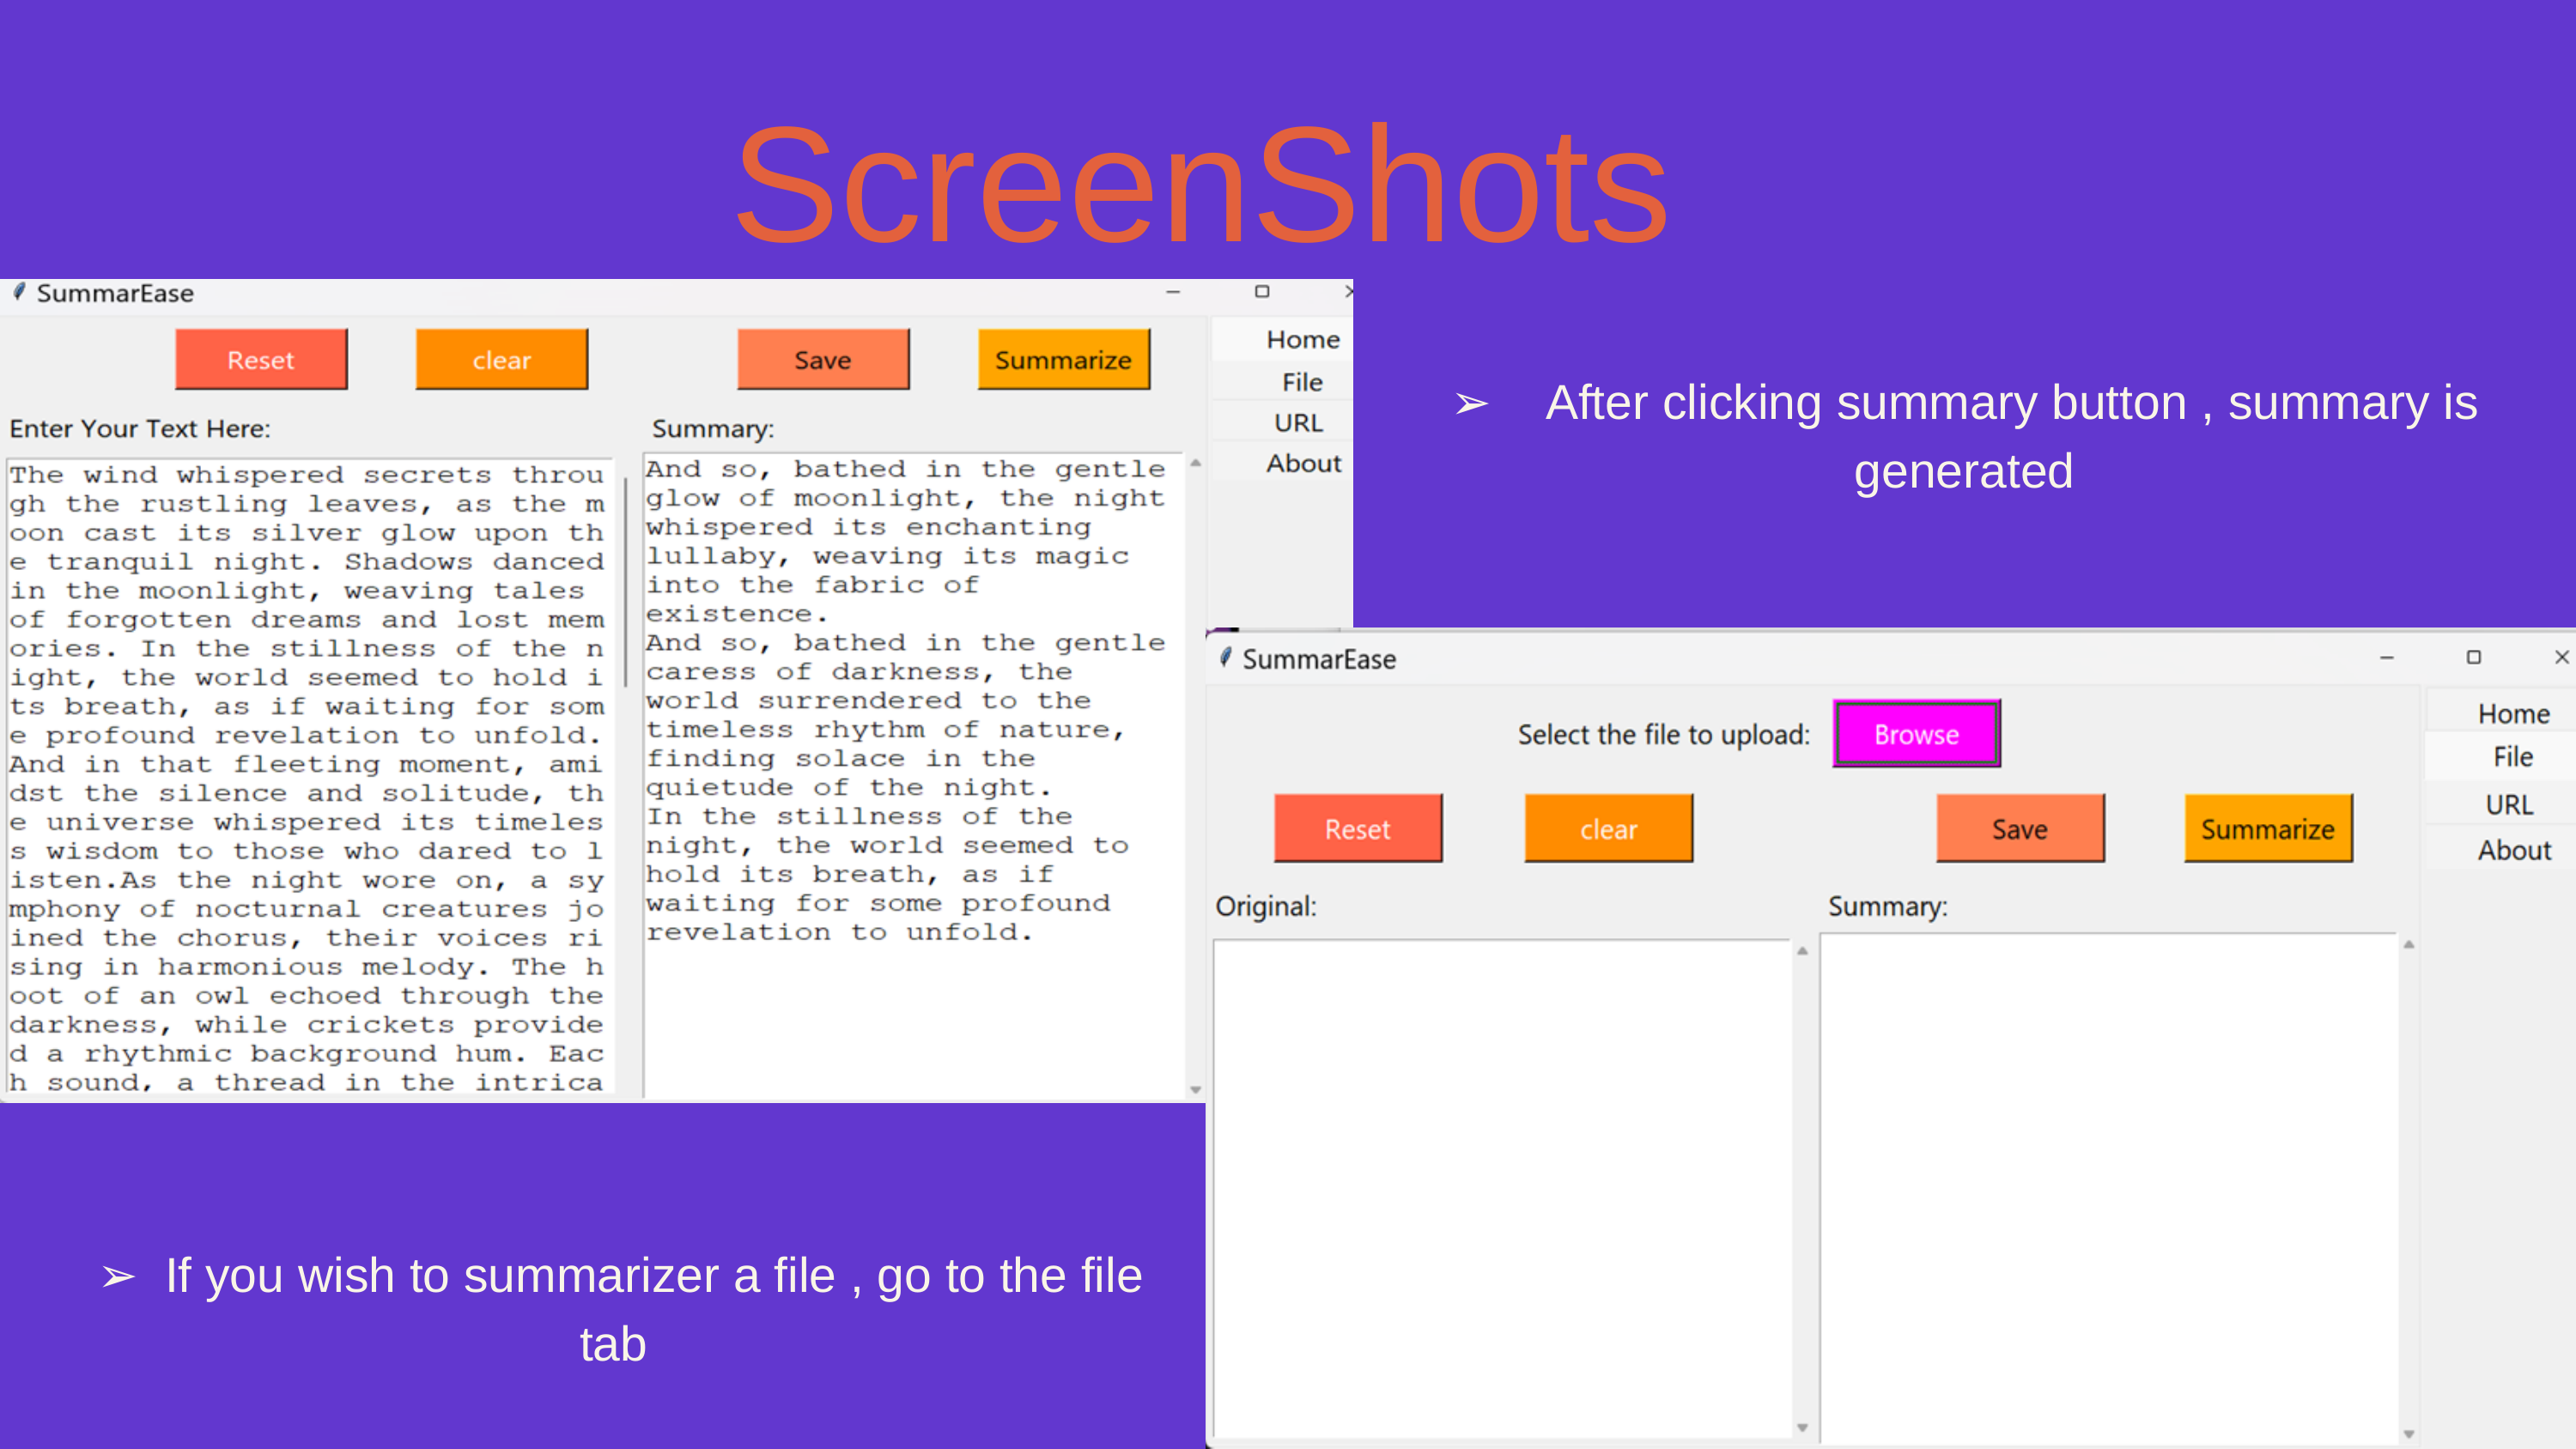

ScreenShots

➢    After clicking summary button , summary is generated

➢  If you wish to summarizer a file , go to the file tab